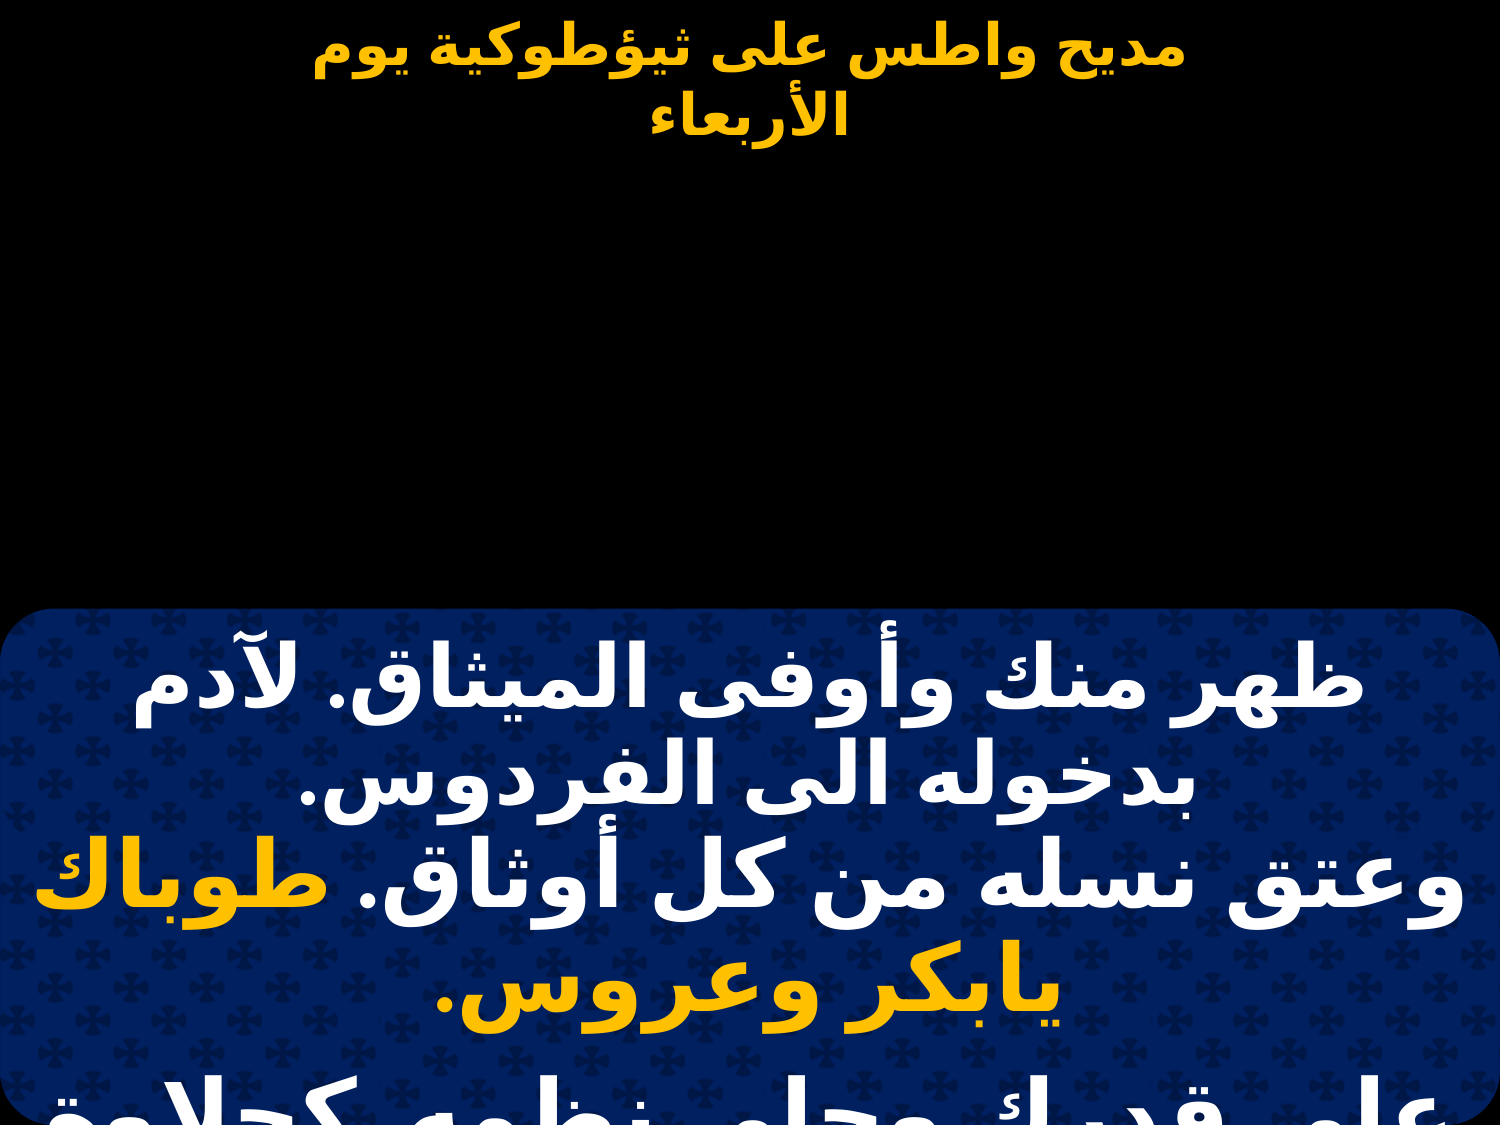

#
| ظهر منك وأوفى الميثاق. لآدم بدخوله الى الفردوس. وعتق نسله من كل أوثاق. طوباك يابكر وعروس. |
| --- |
|  |
| على قدرك وحلى نظمه. كحلاوة أثمار الفردوس. من ذاقه لم يمل طعمه. طوباك يابكر وعروس. |